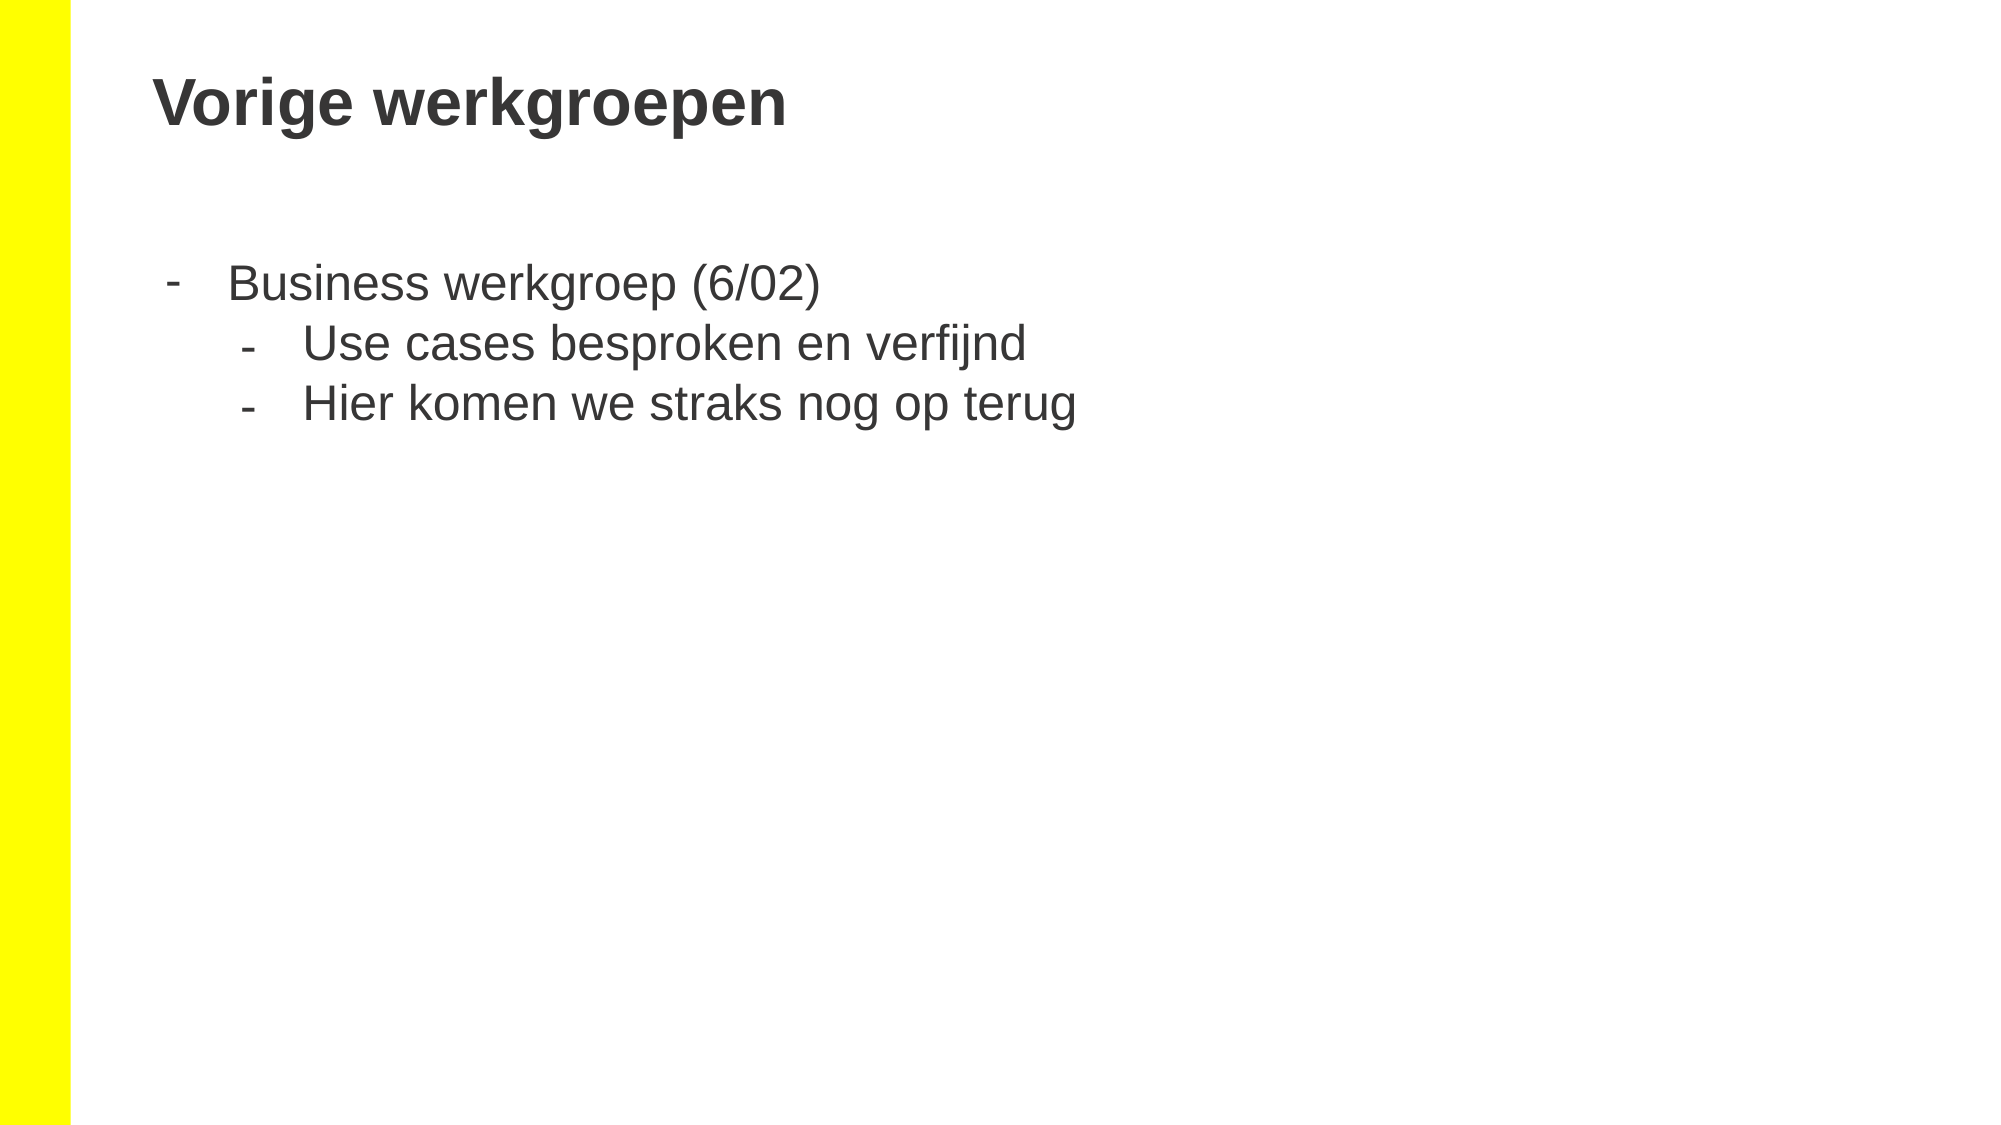

# Vorige werkgroepen
Business werkgroep (6/02)
Use cases besproken en verfijnd
Hier komen we straks nog op terug